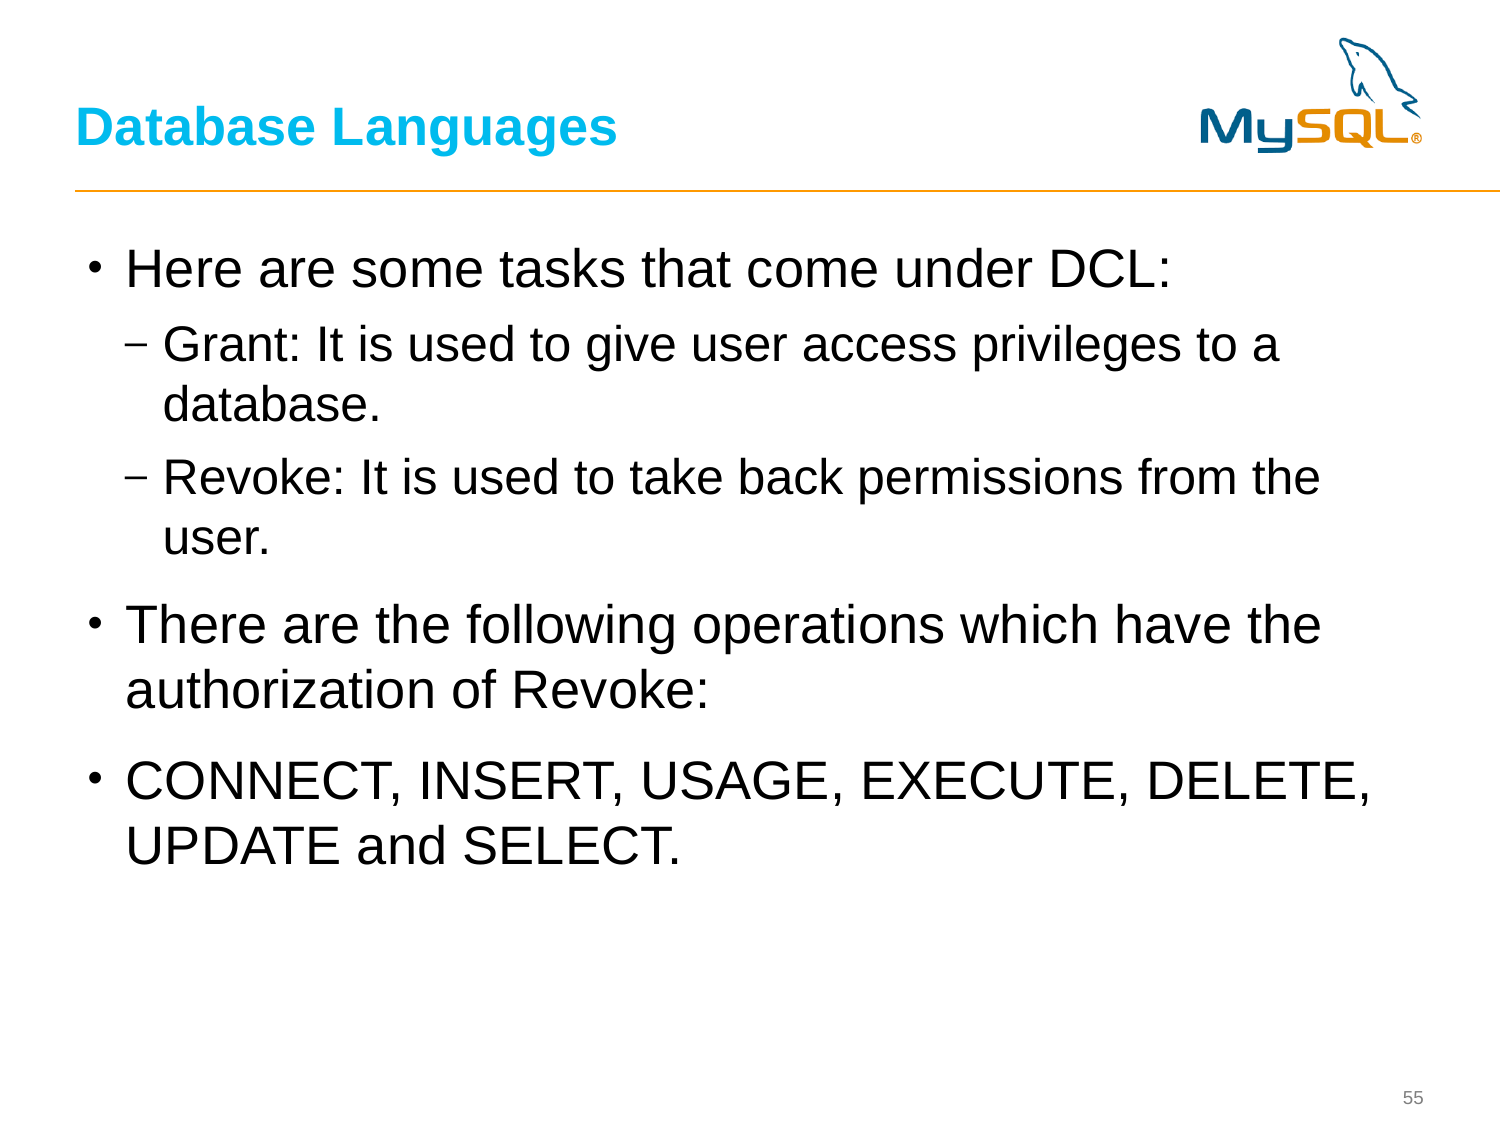

# Database Languages
Here are some tasks that come under DCL:
Grant: It is used to give user access privileges to a database.
Revoke: It is used to take back permissions from the user.
There are the following operations which have the authorization of Revoke:
CONNECT, INSERT, USAGE, EXECUTE, DELETE, UPDATE and SELECT.